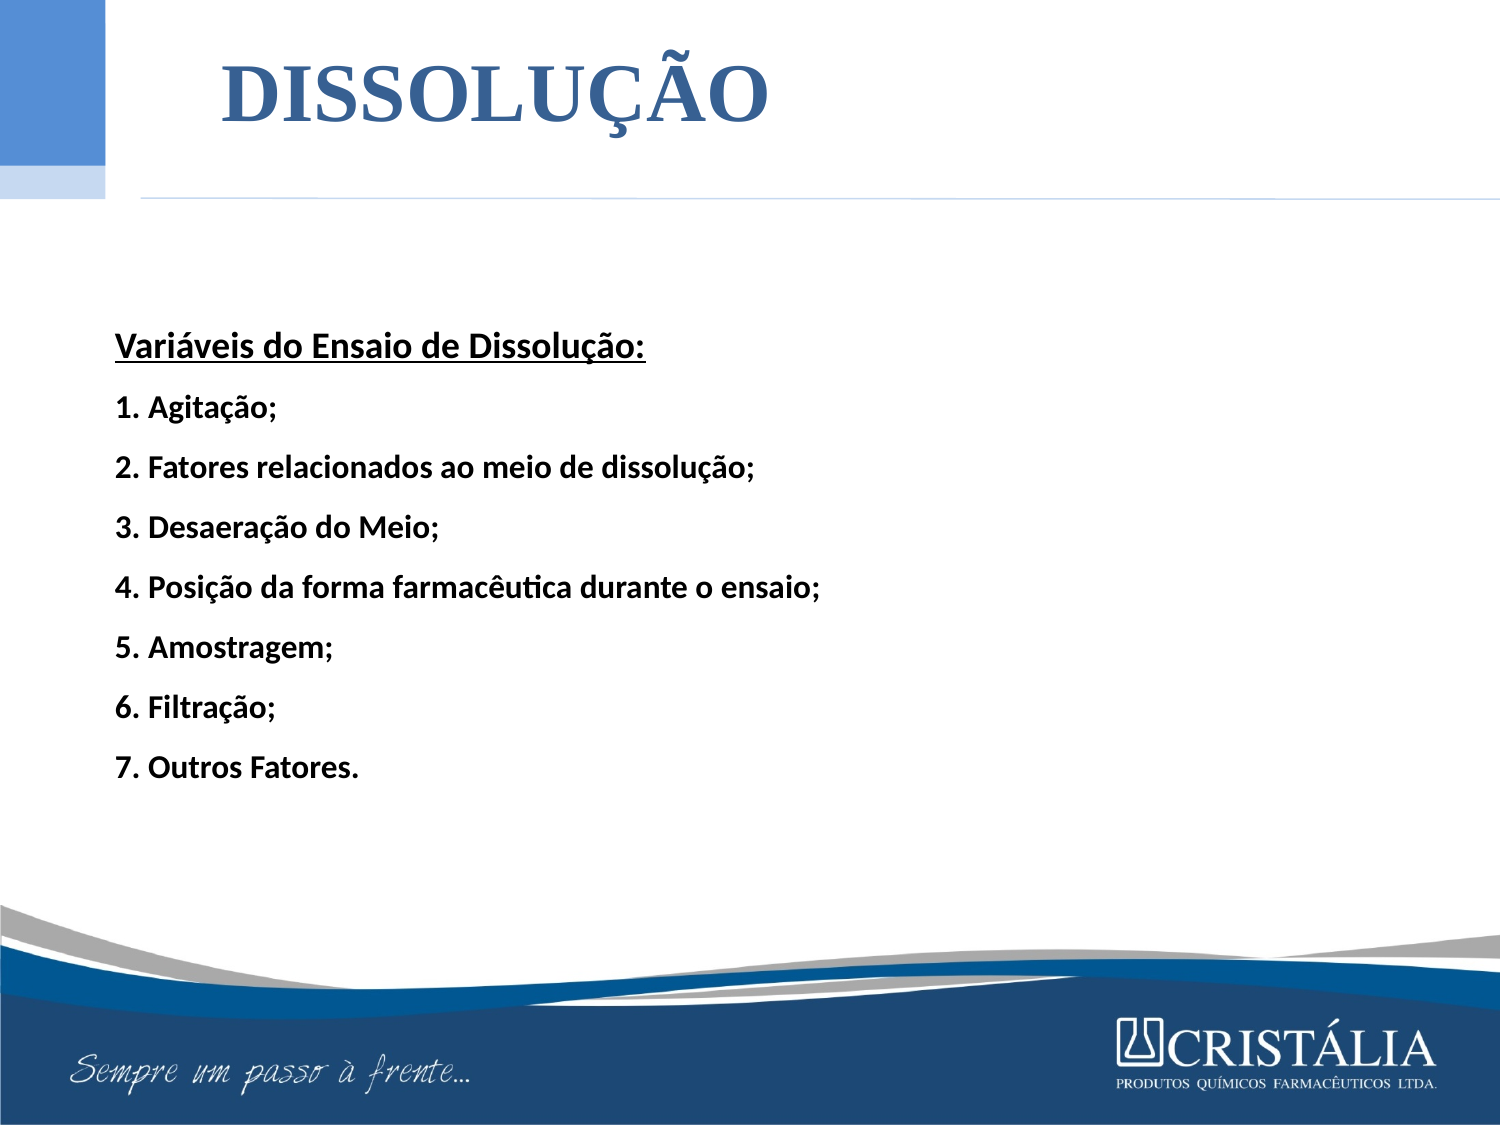

DISSOLUÇÃO
Variáveis do Ensaio de Dissolução:
1. Agitação;
2. Fatores relacionados ao meio de dissolução;
3. Desaeração do Meio;
4. Posição da forma farmacêutica durante o ensaio;
5. Amostragem;
6. Filtração;
7. Outros Fatores.